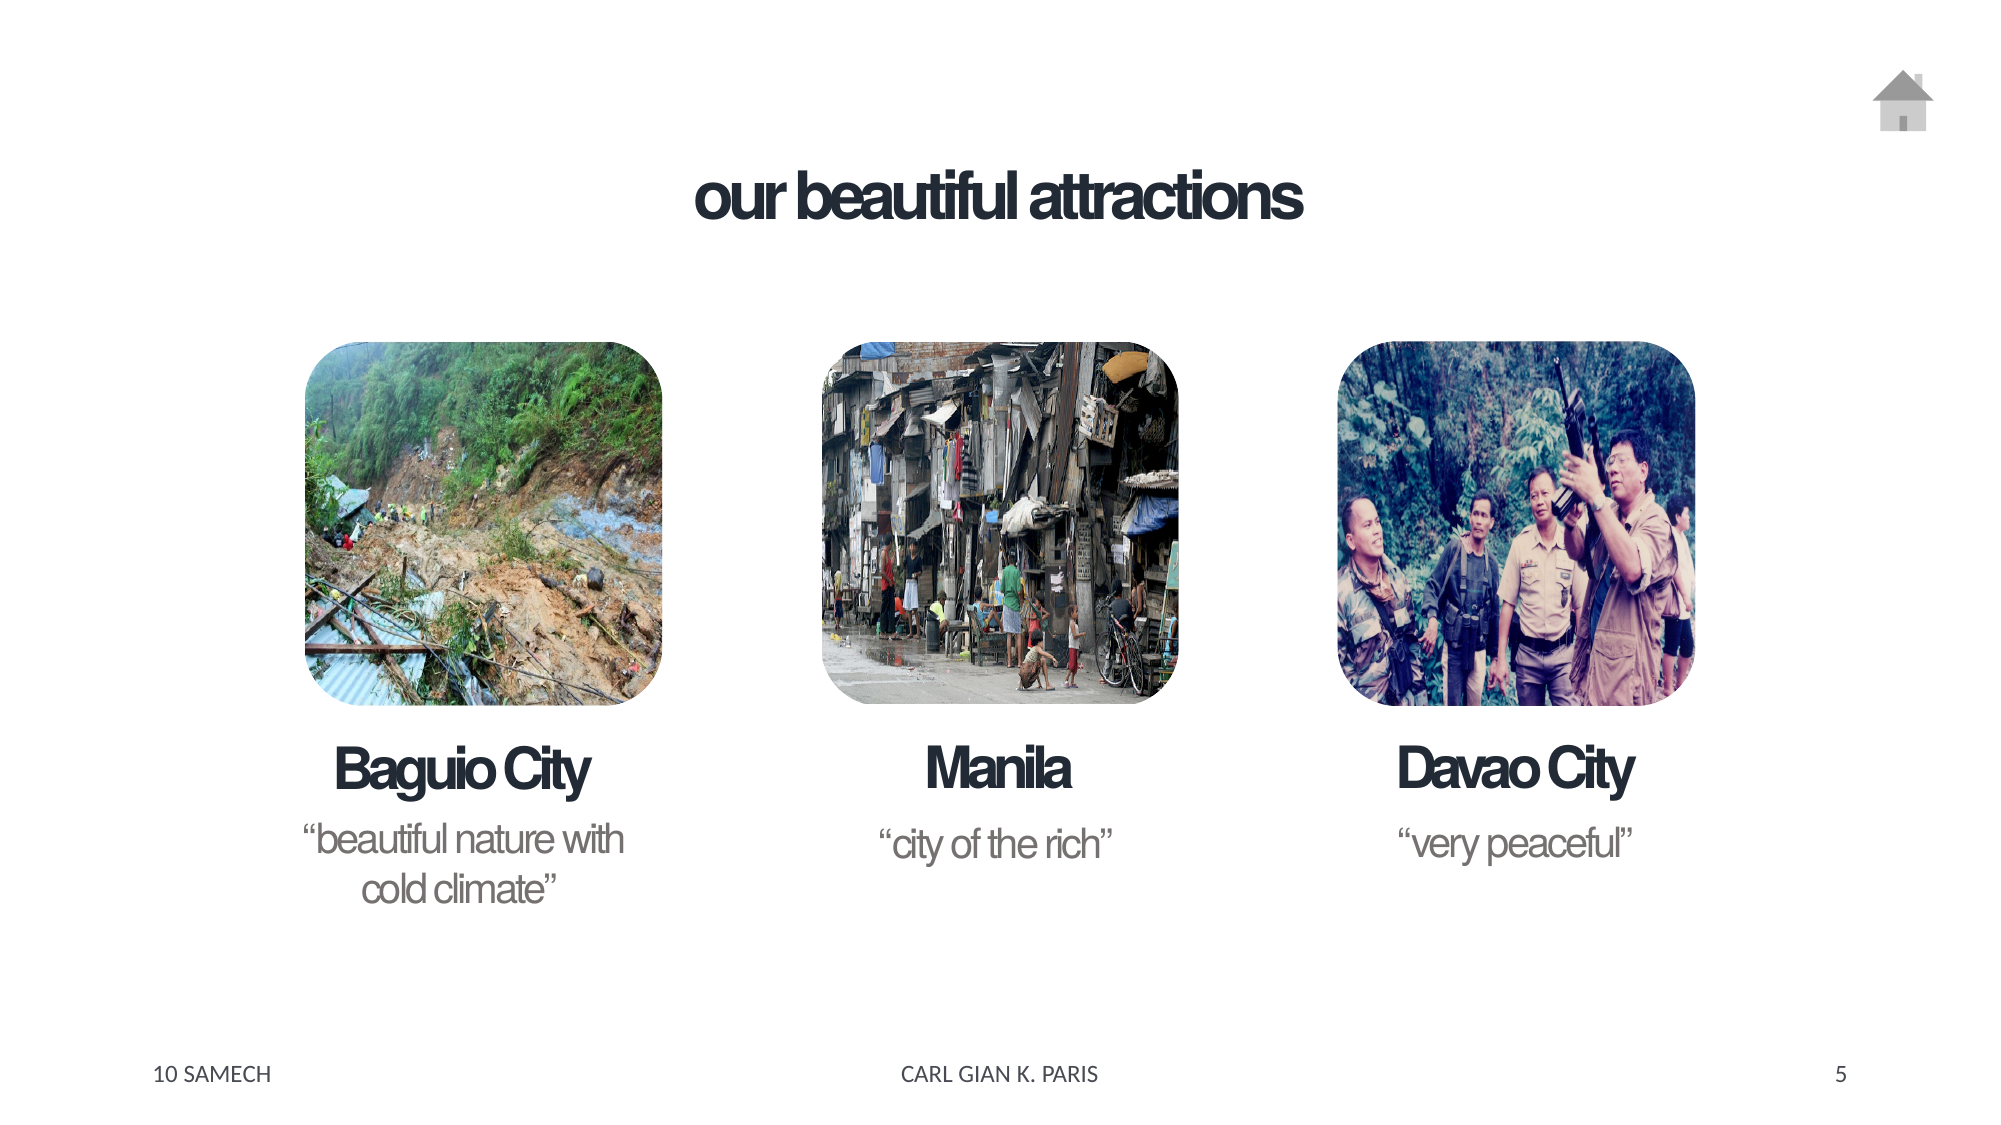

our beautiful attractions

Manila
Davao City
Baguio City
“beautiful nature with cold climate”
“very peaceful”
“city of the rich”
10 SAMECH
CARL GIAN K. PARIS
5